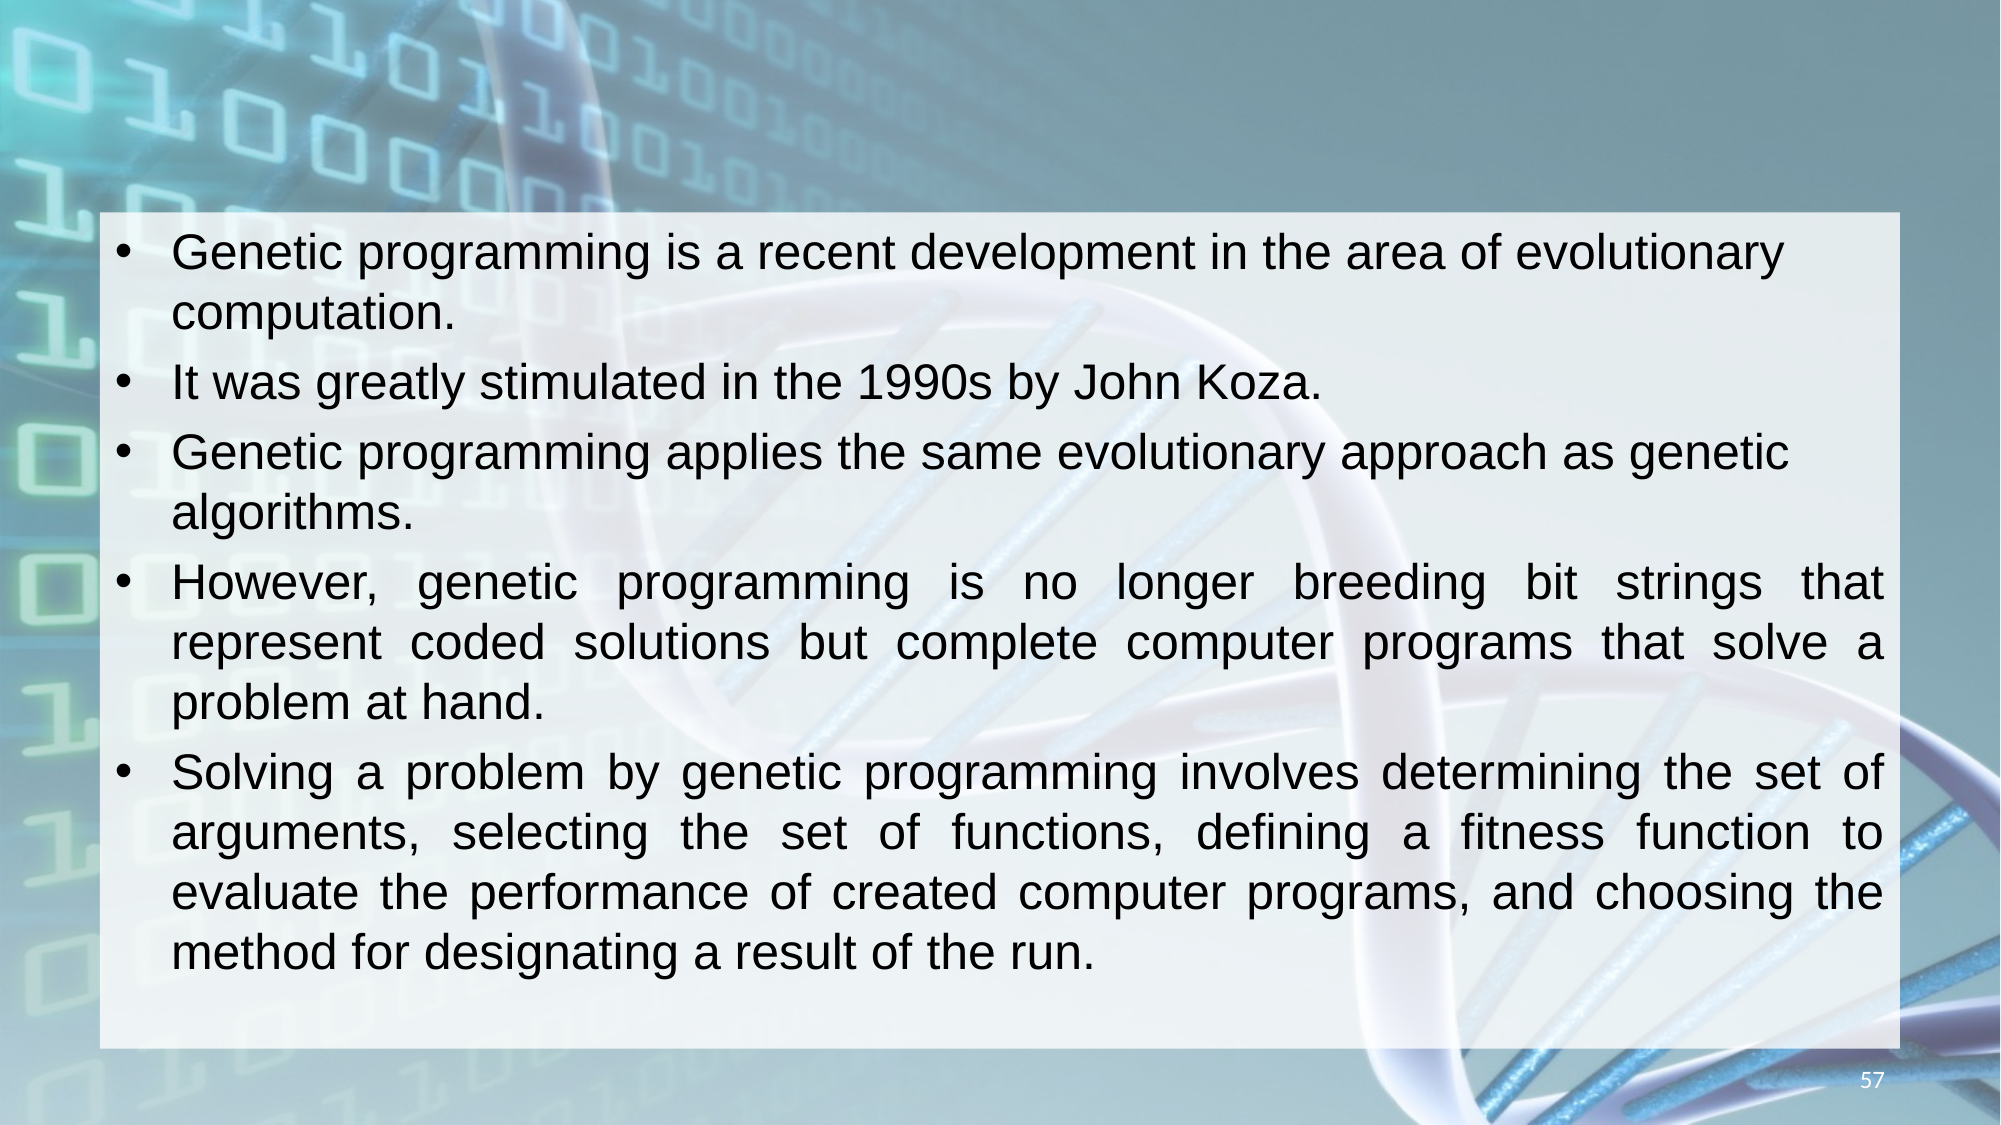

#
Genetic programming is a recent development in the area of evolutionary computation.
It was greatly stimulated in the 1990s by John Koza.
Genetic programming applies the same evolutionary approach as genetic algorithms.
However, genetic programming is no longer breeding bit strings that represent coded solutions but complete computer programs that solve a problem at hand.
Solving a problem by genetic programming involves determining the set of arguments, selecting the set of functions, defining a fitness function to evaluate the performance of created computer programs, and choosing the method for designating a result of the run.
57